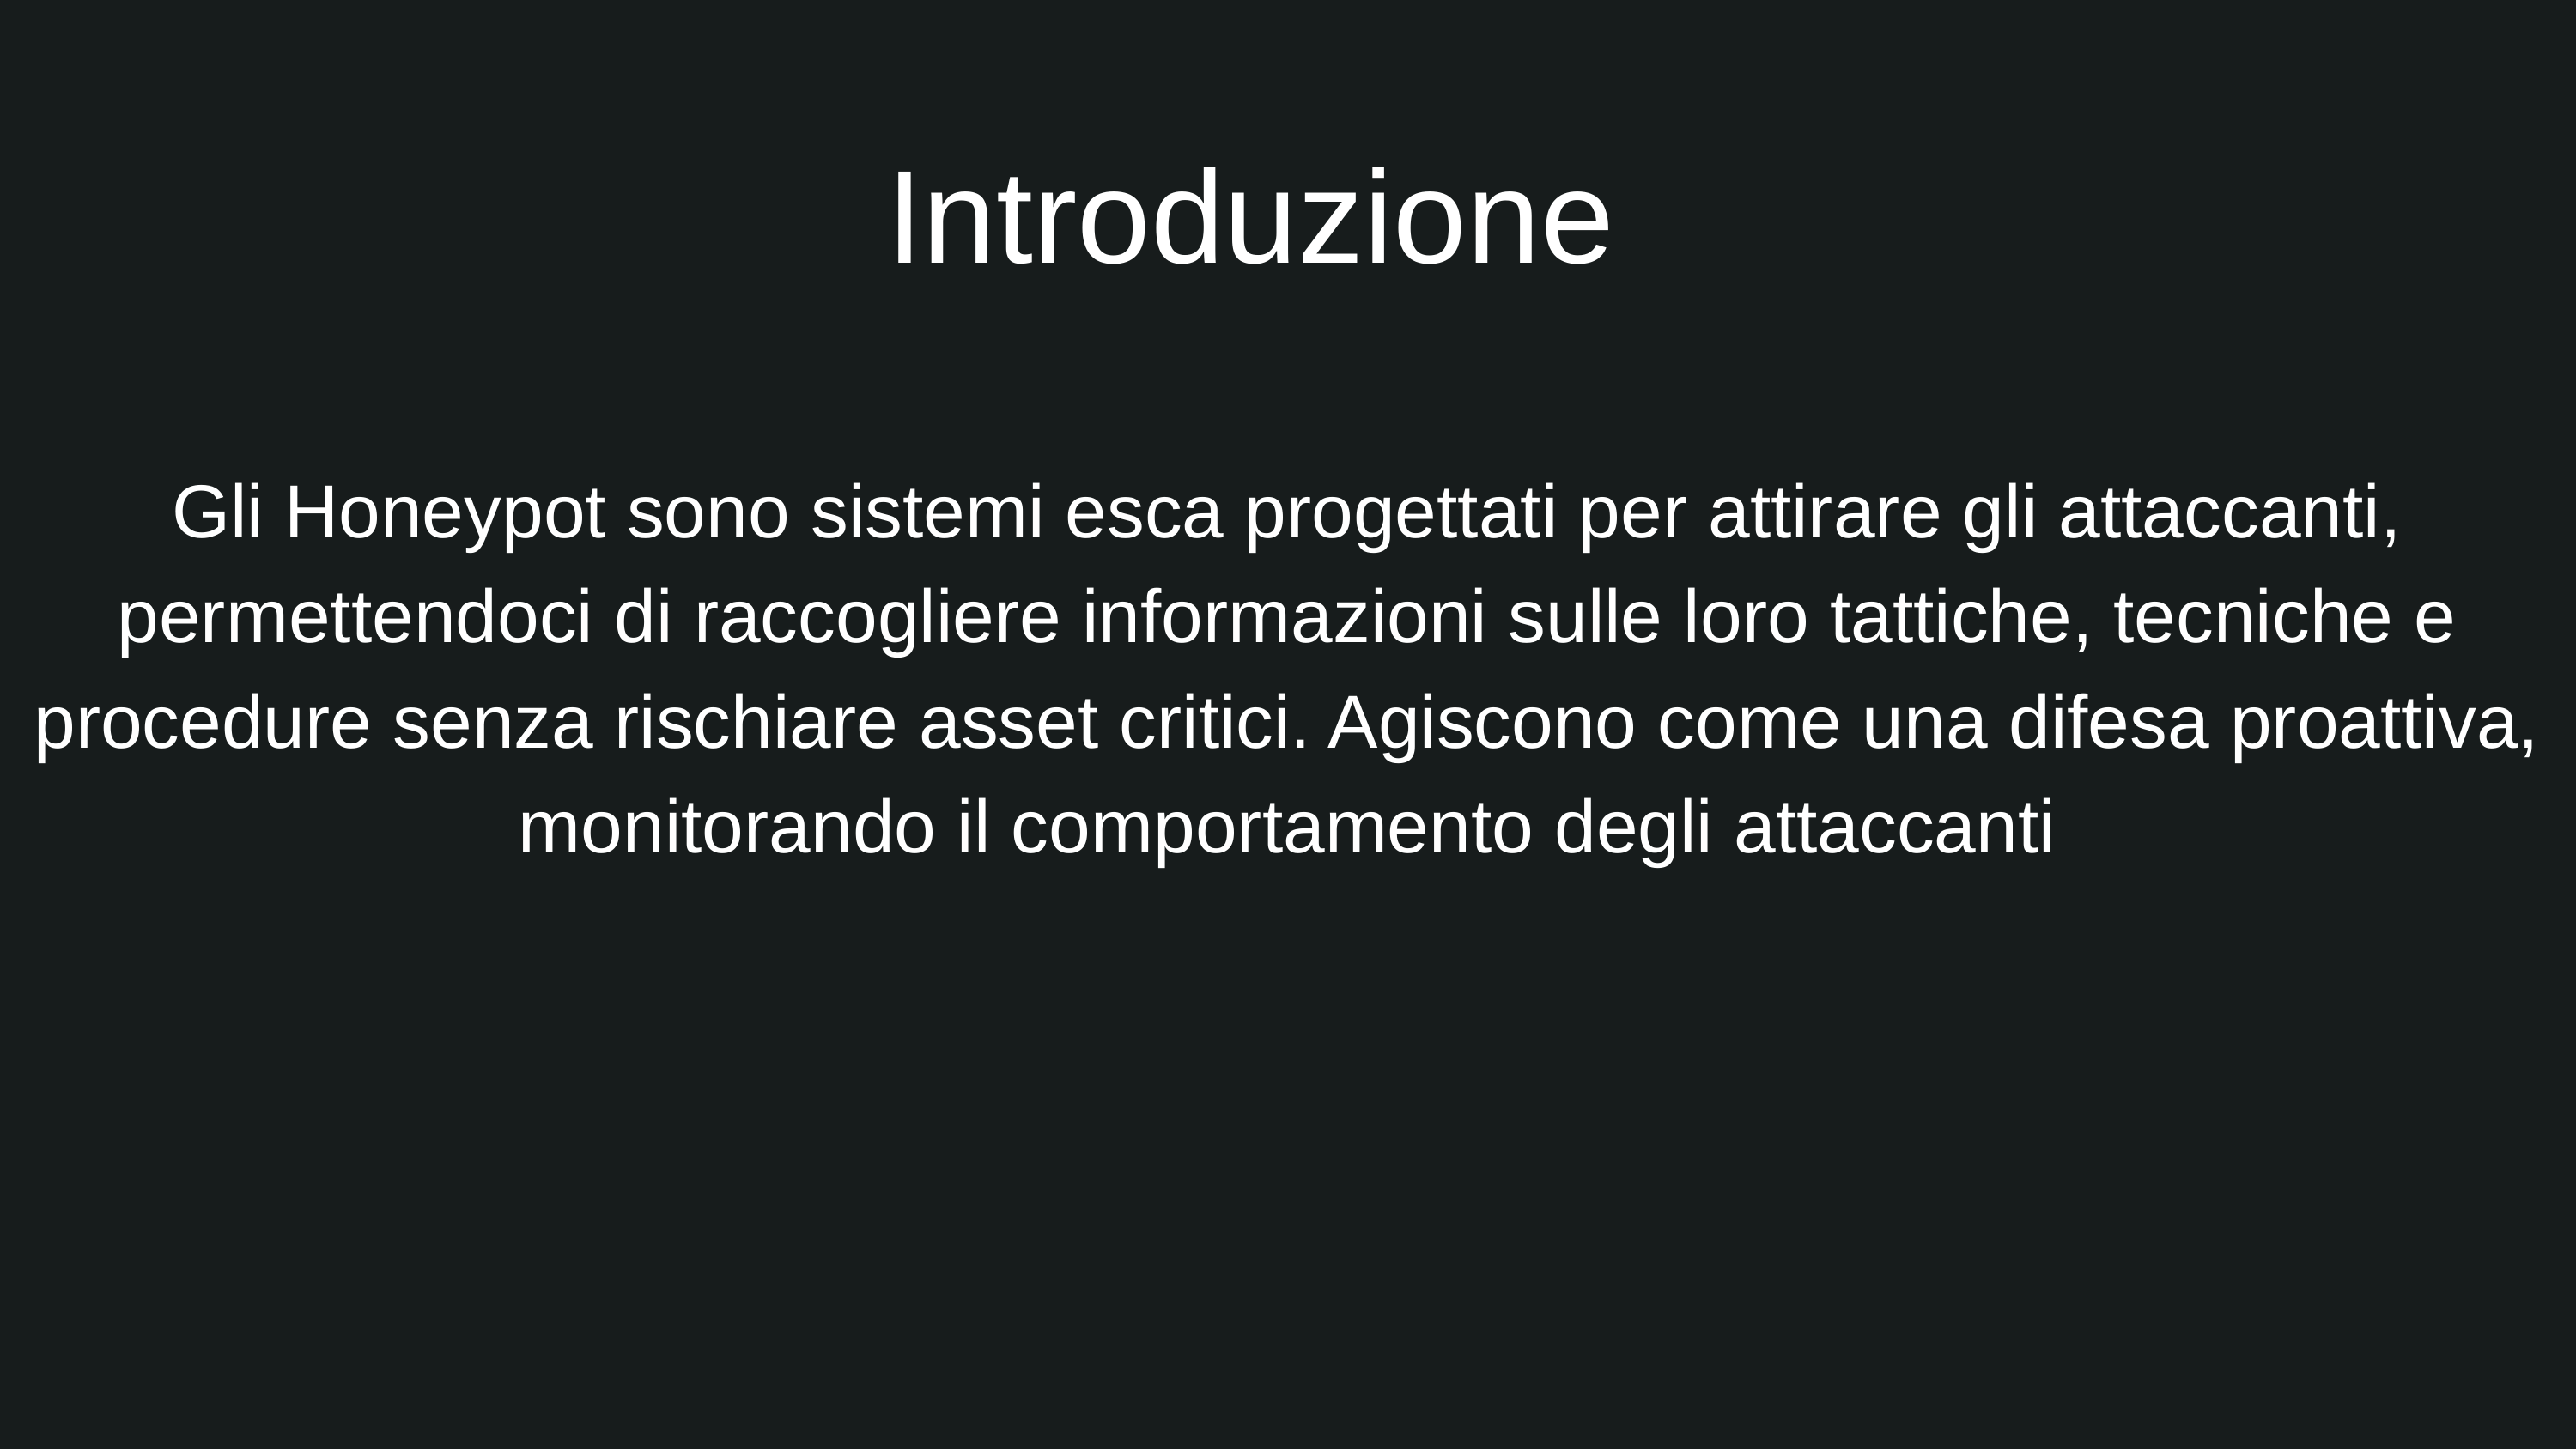

Introduzione
Gli Honeypot sono sistemi esca progettati per attirare gli attaccanti, permettendoci di raccogliere informazioni sulle loro tattiche, tecniche e procedure senza rischiare asset critici. Agiscono come una difesa proattiva, monitorando il comportamento degli attaccanti